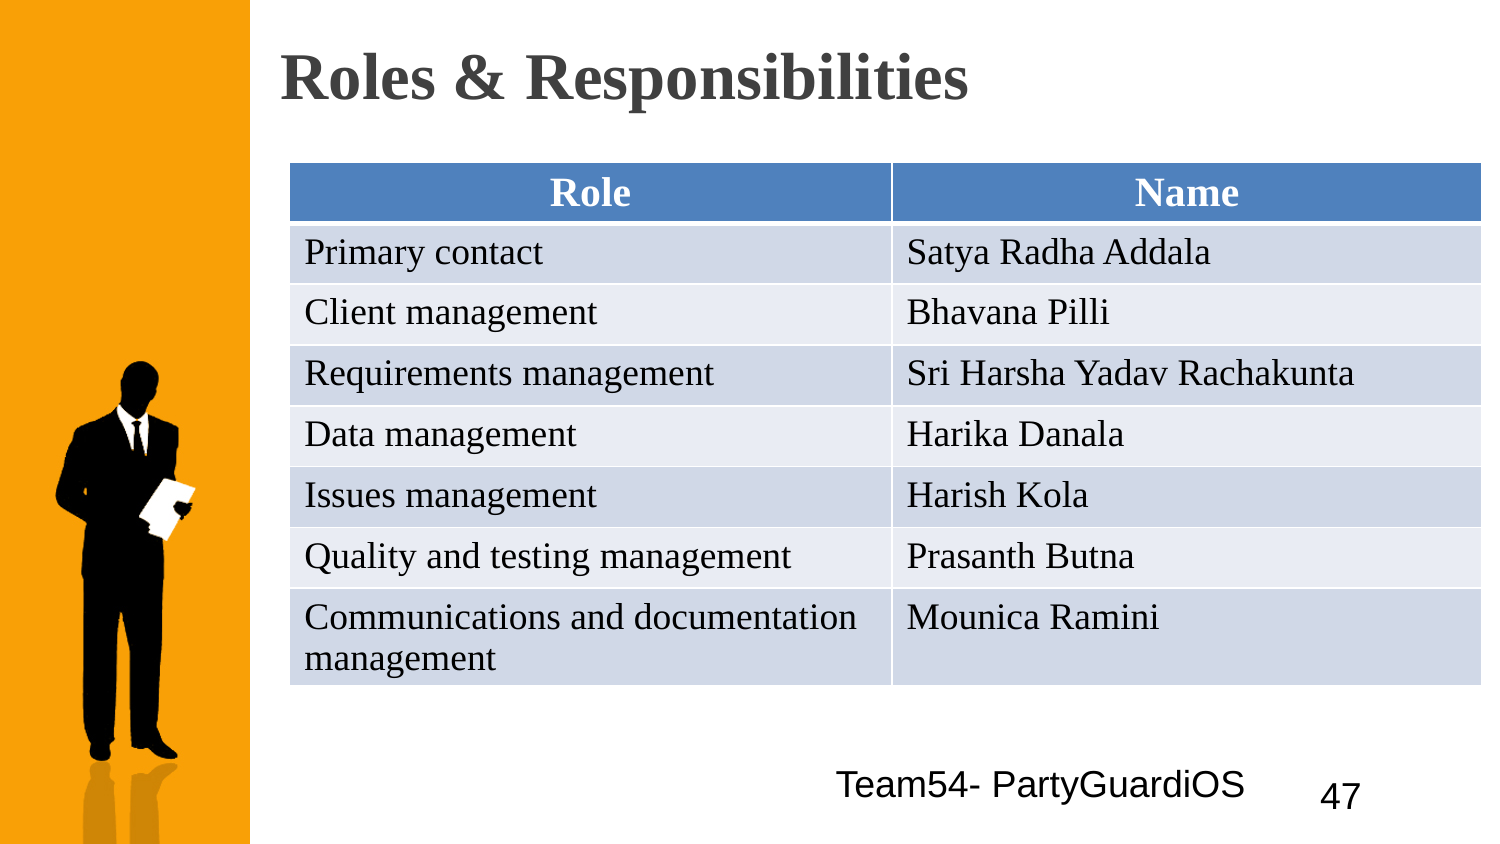

# Roles & Responsibilities
| Role | Name |
| --- | --- |
| Primary contact | Satya Radha Addala |
| Client management | Bhavana Pilli |
| Requirements management | Sri Harsha Yadav Rachakunta |
| Data management | Harika Danala |
| Issues management | Harish Kola |
| Quality and testing management | Prasanth Butna |
| Communications and documentation management | Mounica Ramini |
Team54- PartyGuardiOS
47